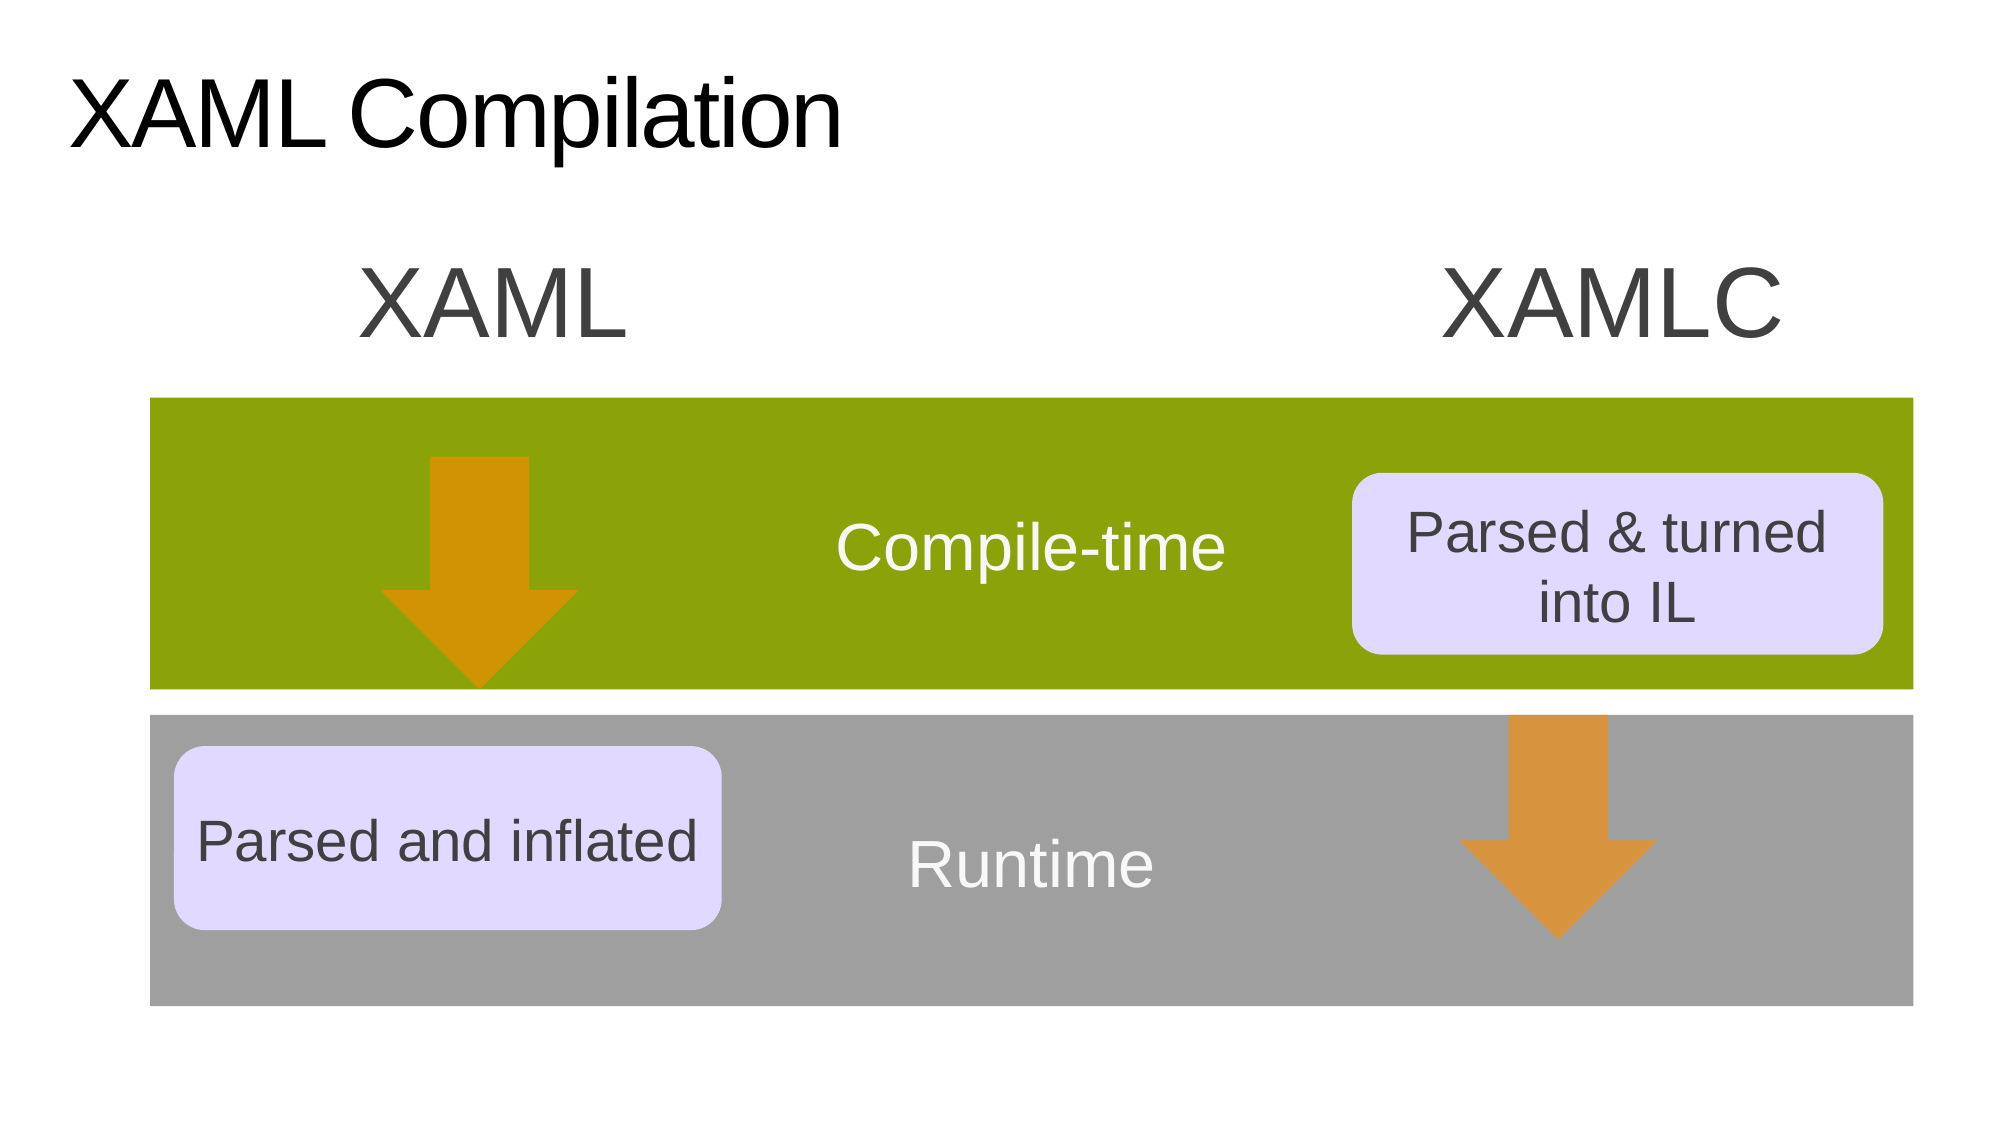

# XAML Compilation
XAML

Compile-time

Parsed & turned into IL

Runtime
Parsed and inflated
XAMLC